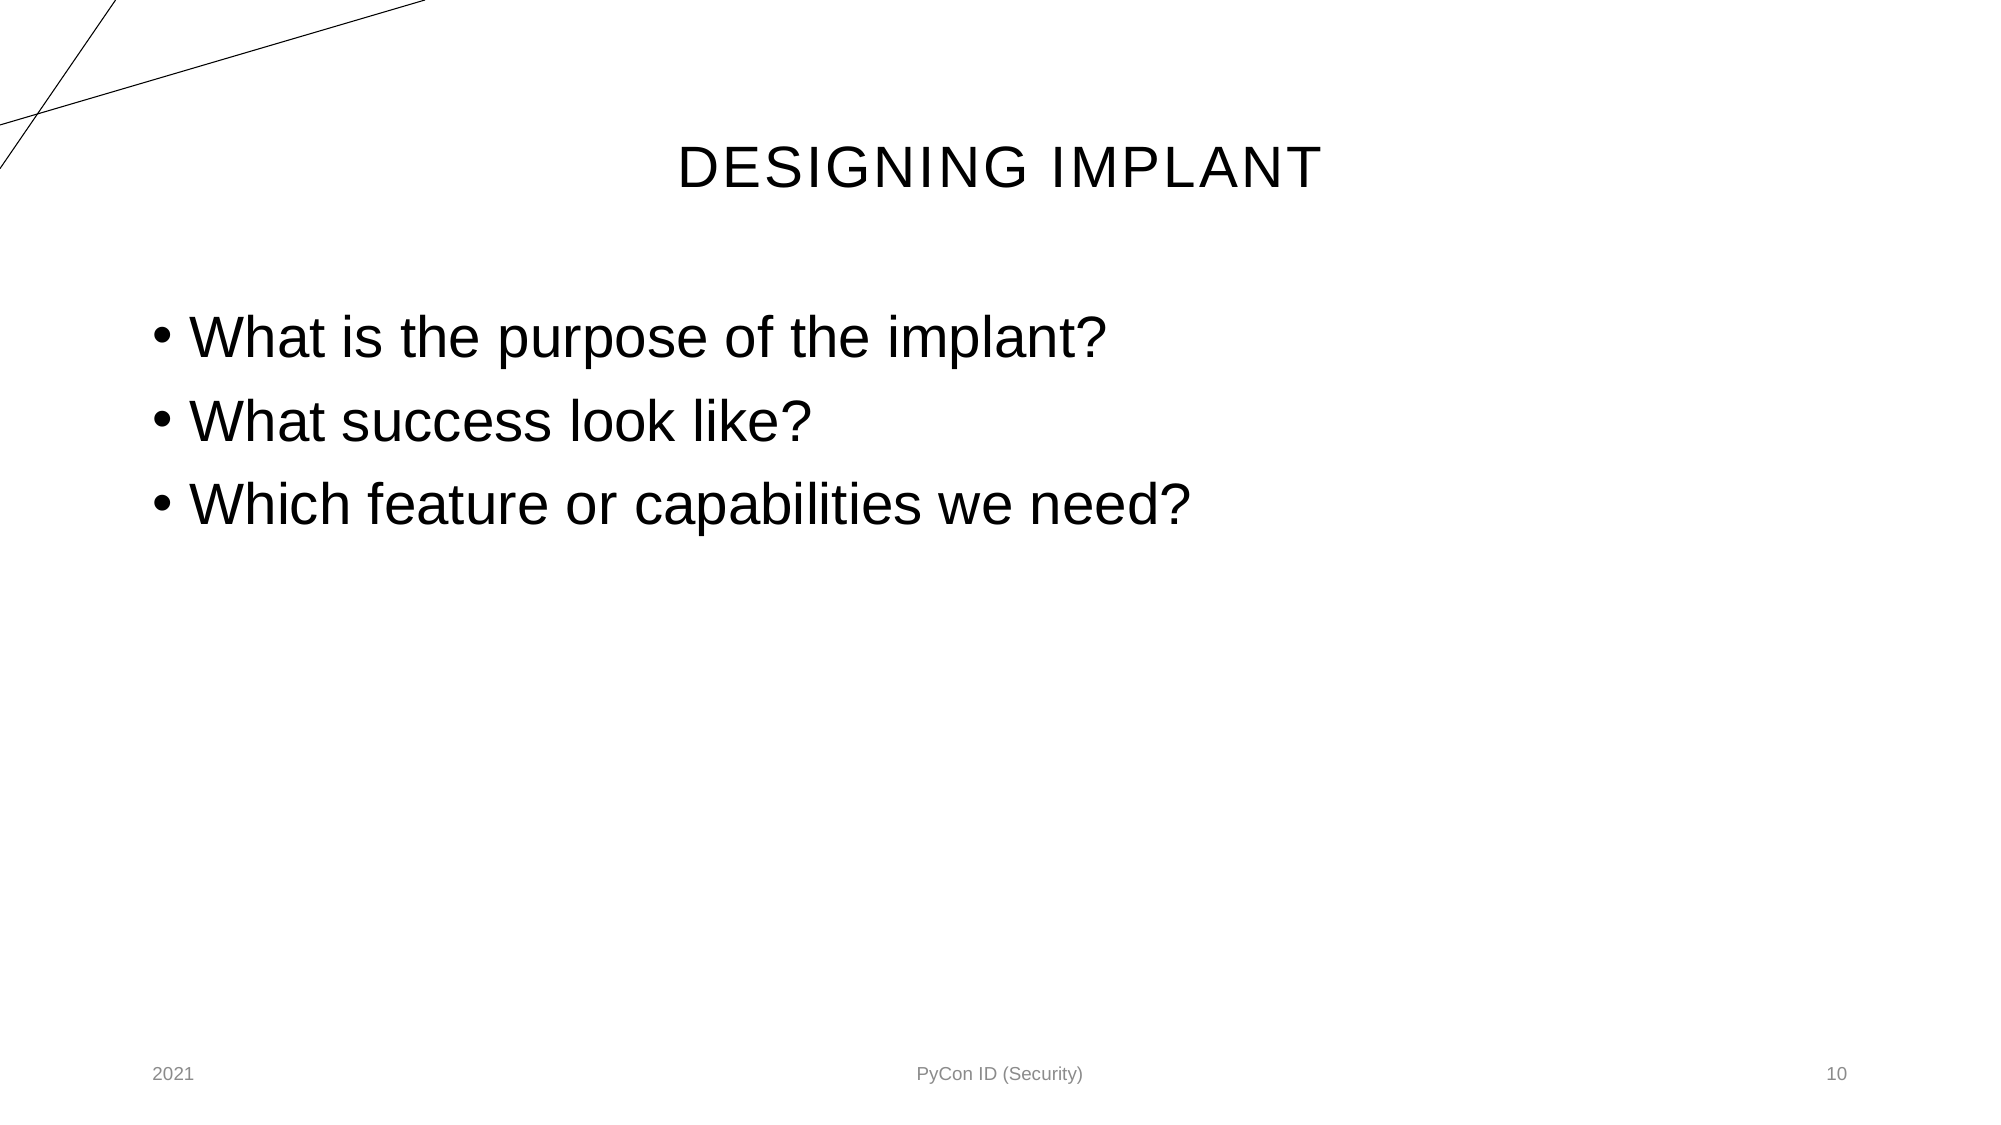

# Designing Implant
What is the purpose of the implant?
What success look like?
Which feature or capabilities we need?
2021
PyCon ID (Security)
10